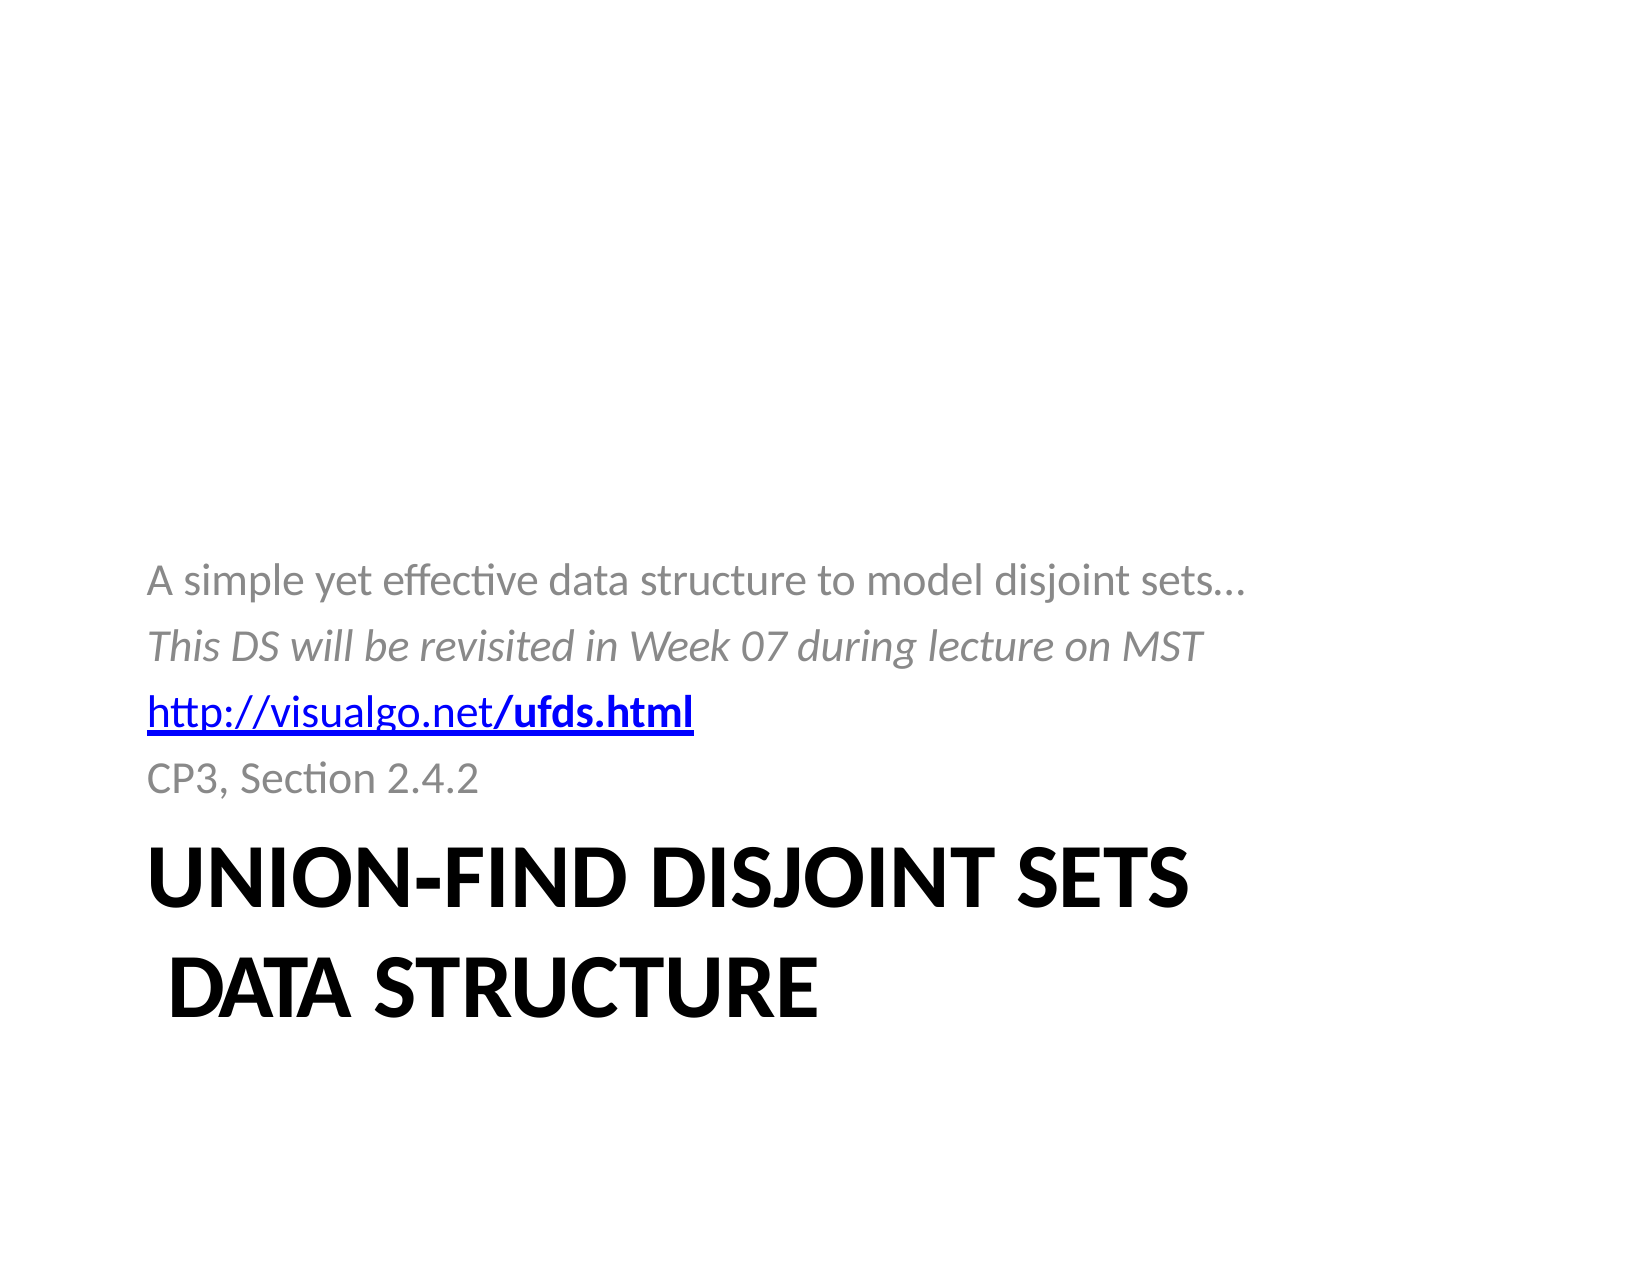

A simple yet effective data structure to model disjoint sets…  This DS will be revisited in Week 07 during lecture on MST  http://visualgo.net/ufds.html
CP3, Section 2.4.2
UNION‐FIND DISJOINT SETS  DATA STRUCTURE